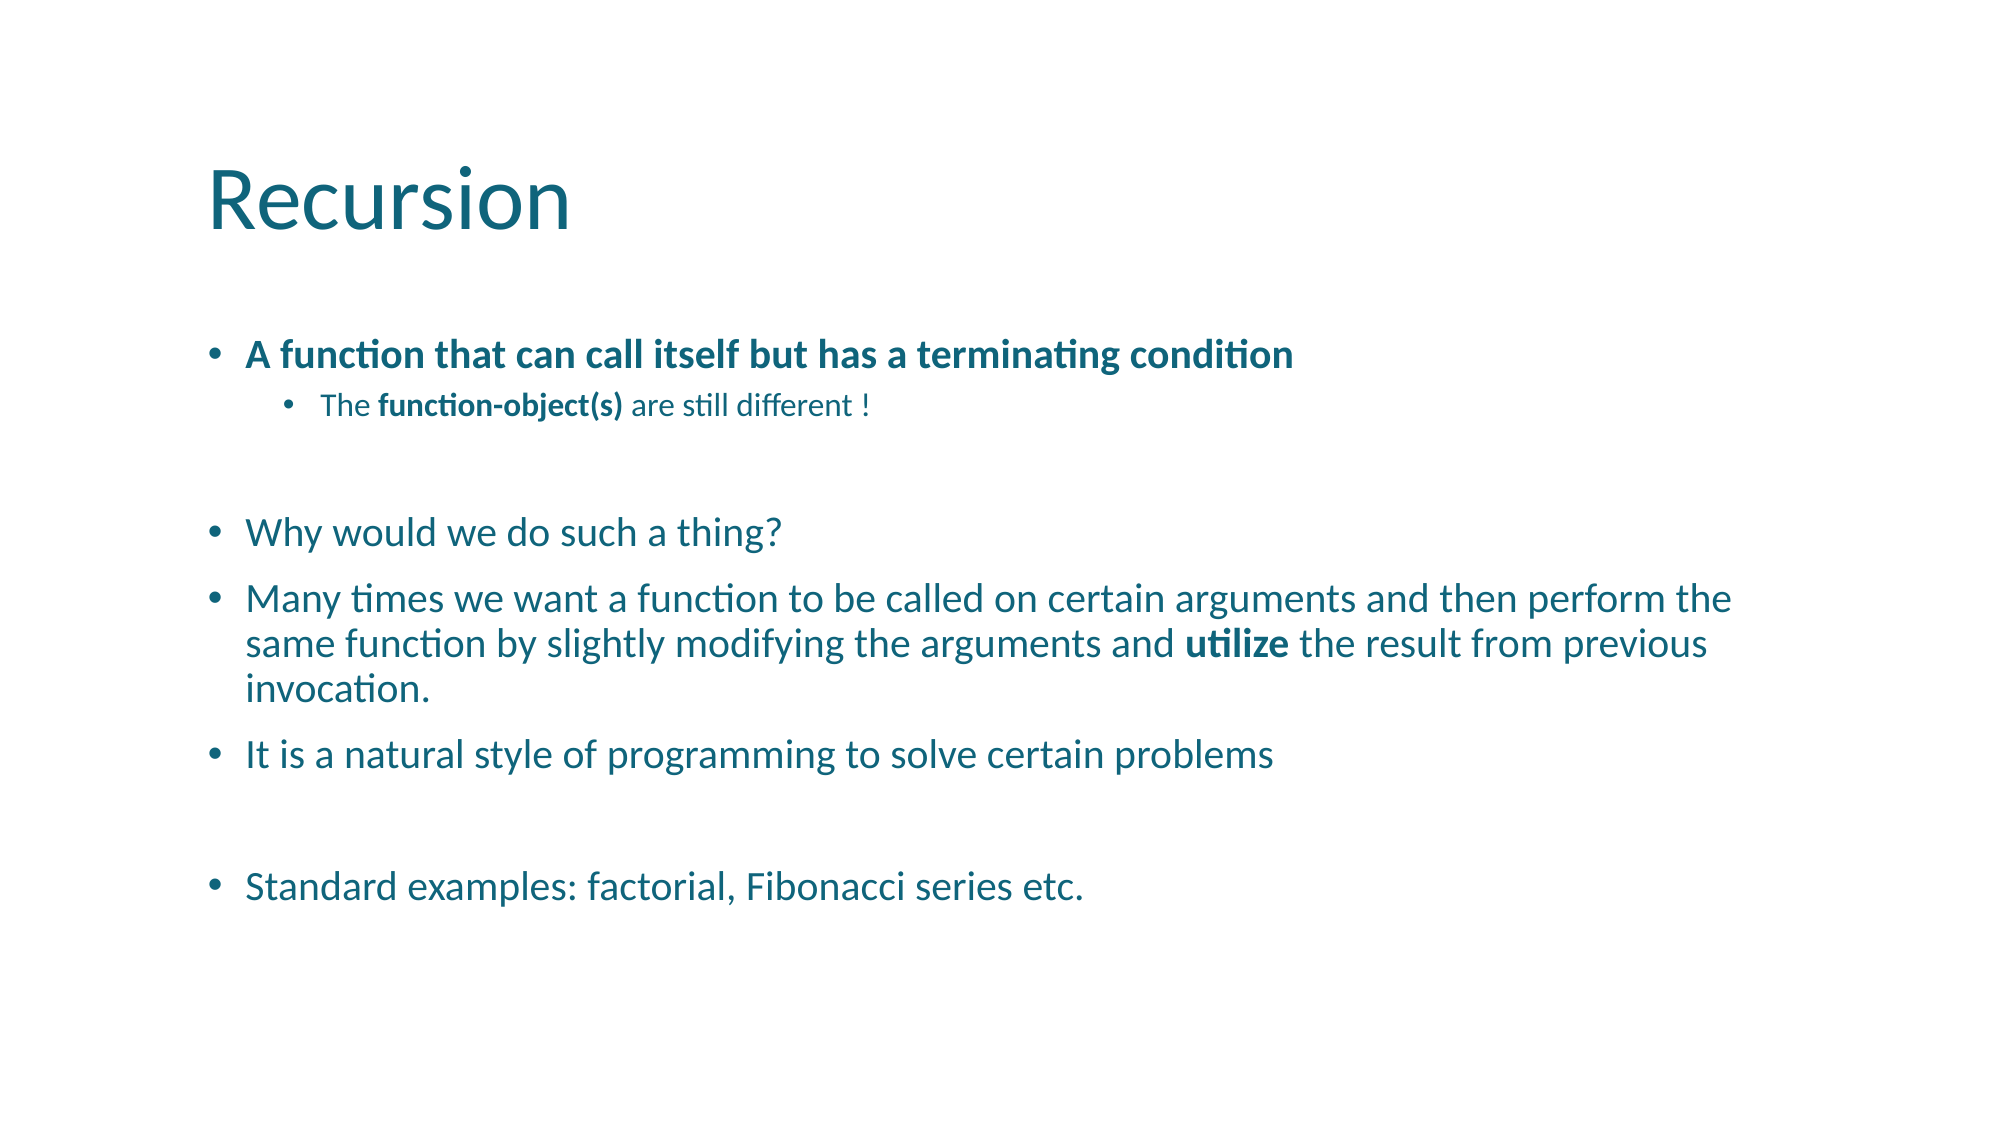

# Recursion
A function that can call itself but has a terminating condition
The function-object(s) are still different !

Why would we do such a thing?
Many times we want a function to be called on certain arguments and then perform the same function by slightly modifying the arguments and utilize the result from previous invocation.
It is a natural style of programming to solve certain problems

Standard examples: factorial, Fibonacci series etc.